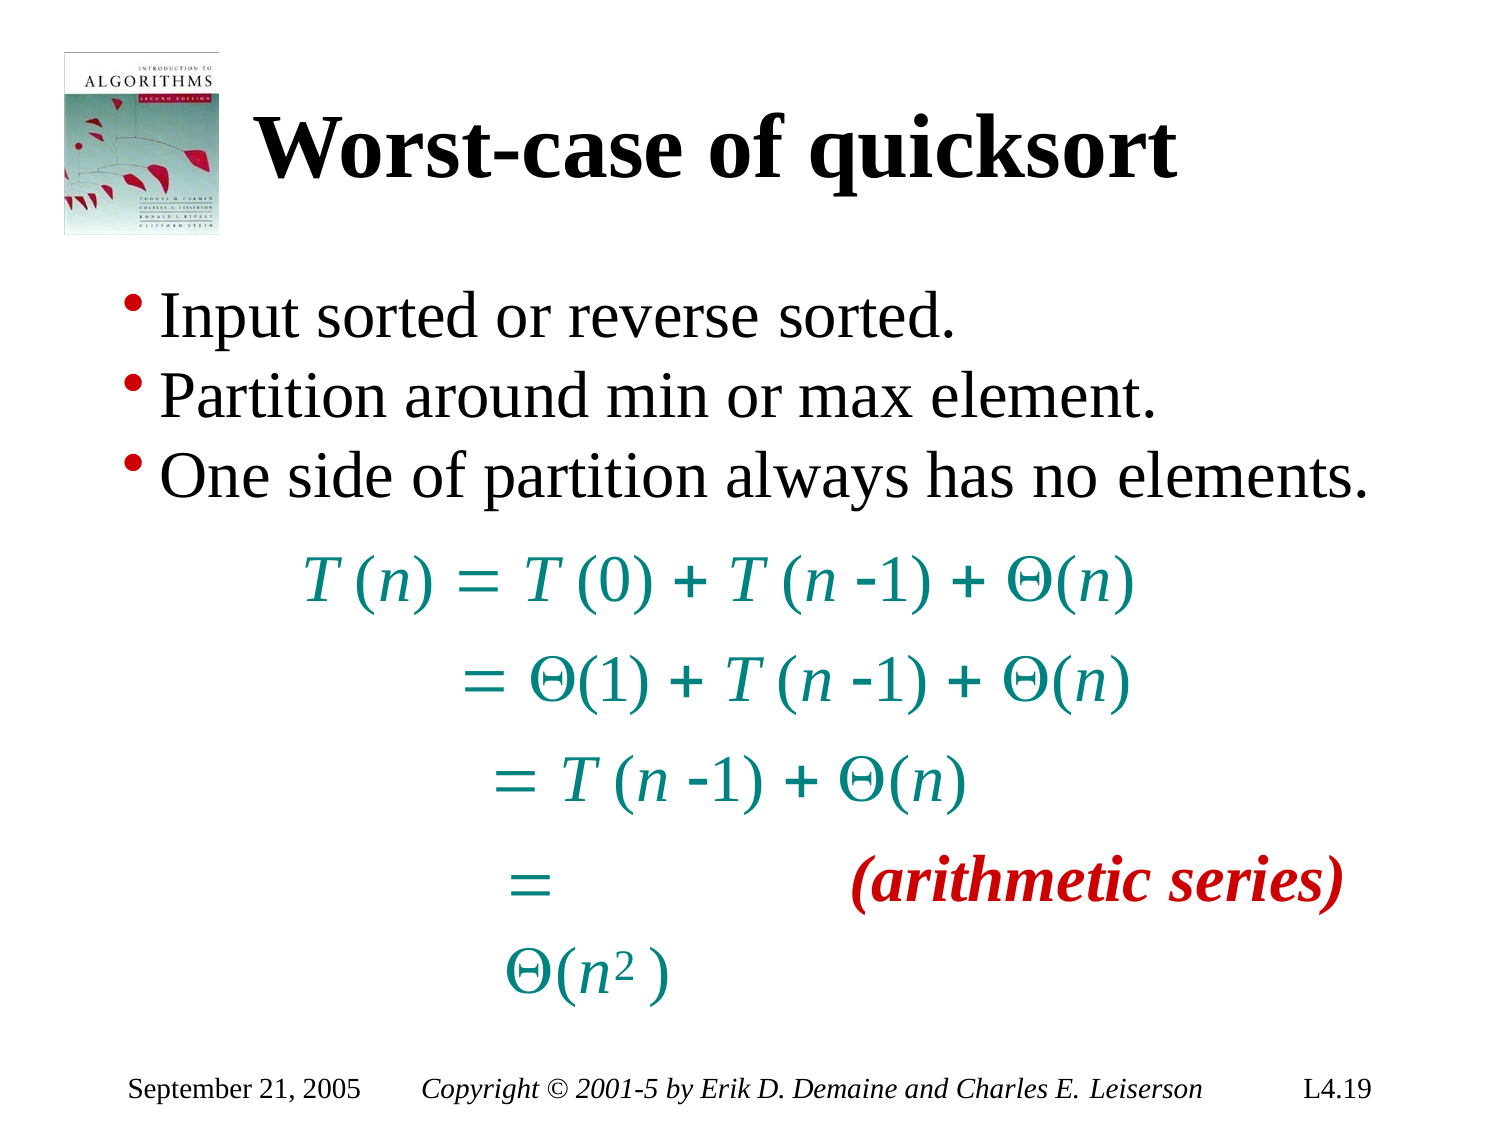

# Worst-case of quicksort
Input sorted or reverse sorted.
Partition around min or max element.
One side of partition always has no elements.
T (n) = T (0) + T (n −1) + Θ(n)
= Θ(1) + T (n −1) + Θ(n)
= T (n −1) + Θ(n)
(arithmetic series)
= Θ(n2 )
September 21, 2005
Copyright © 2001-5 by Erik D. Demaine and Charles E. Leiserson
L4.19